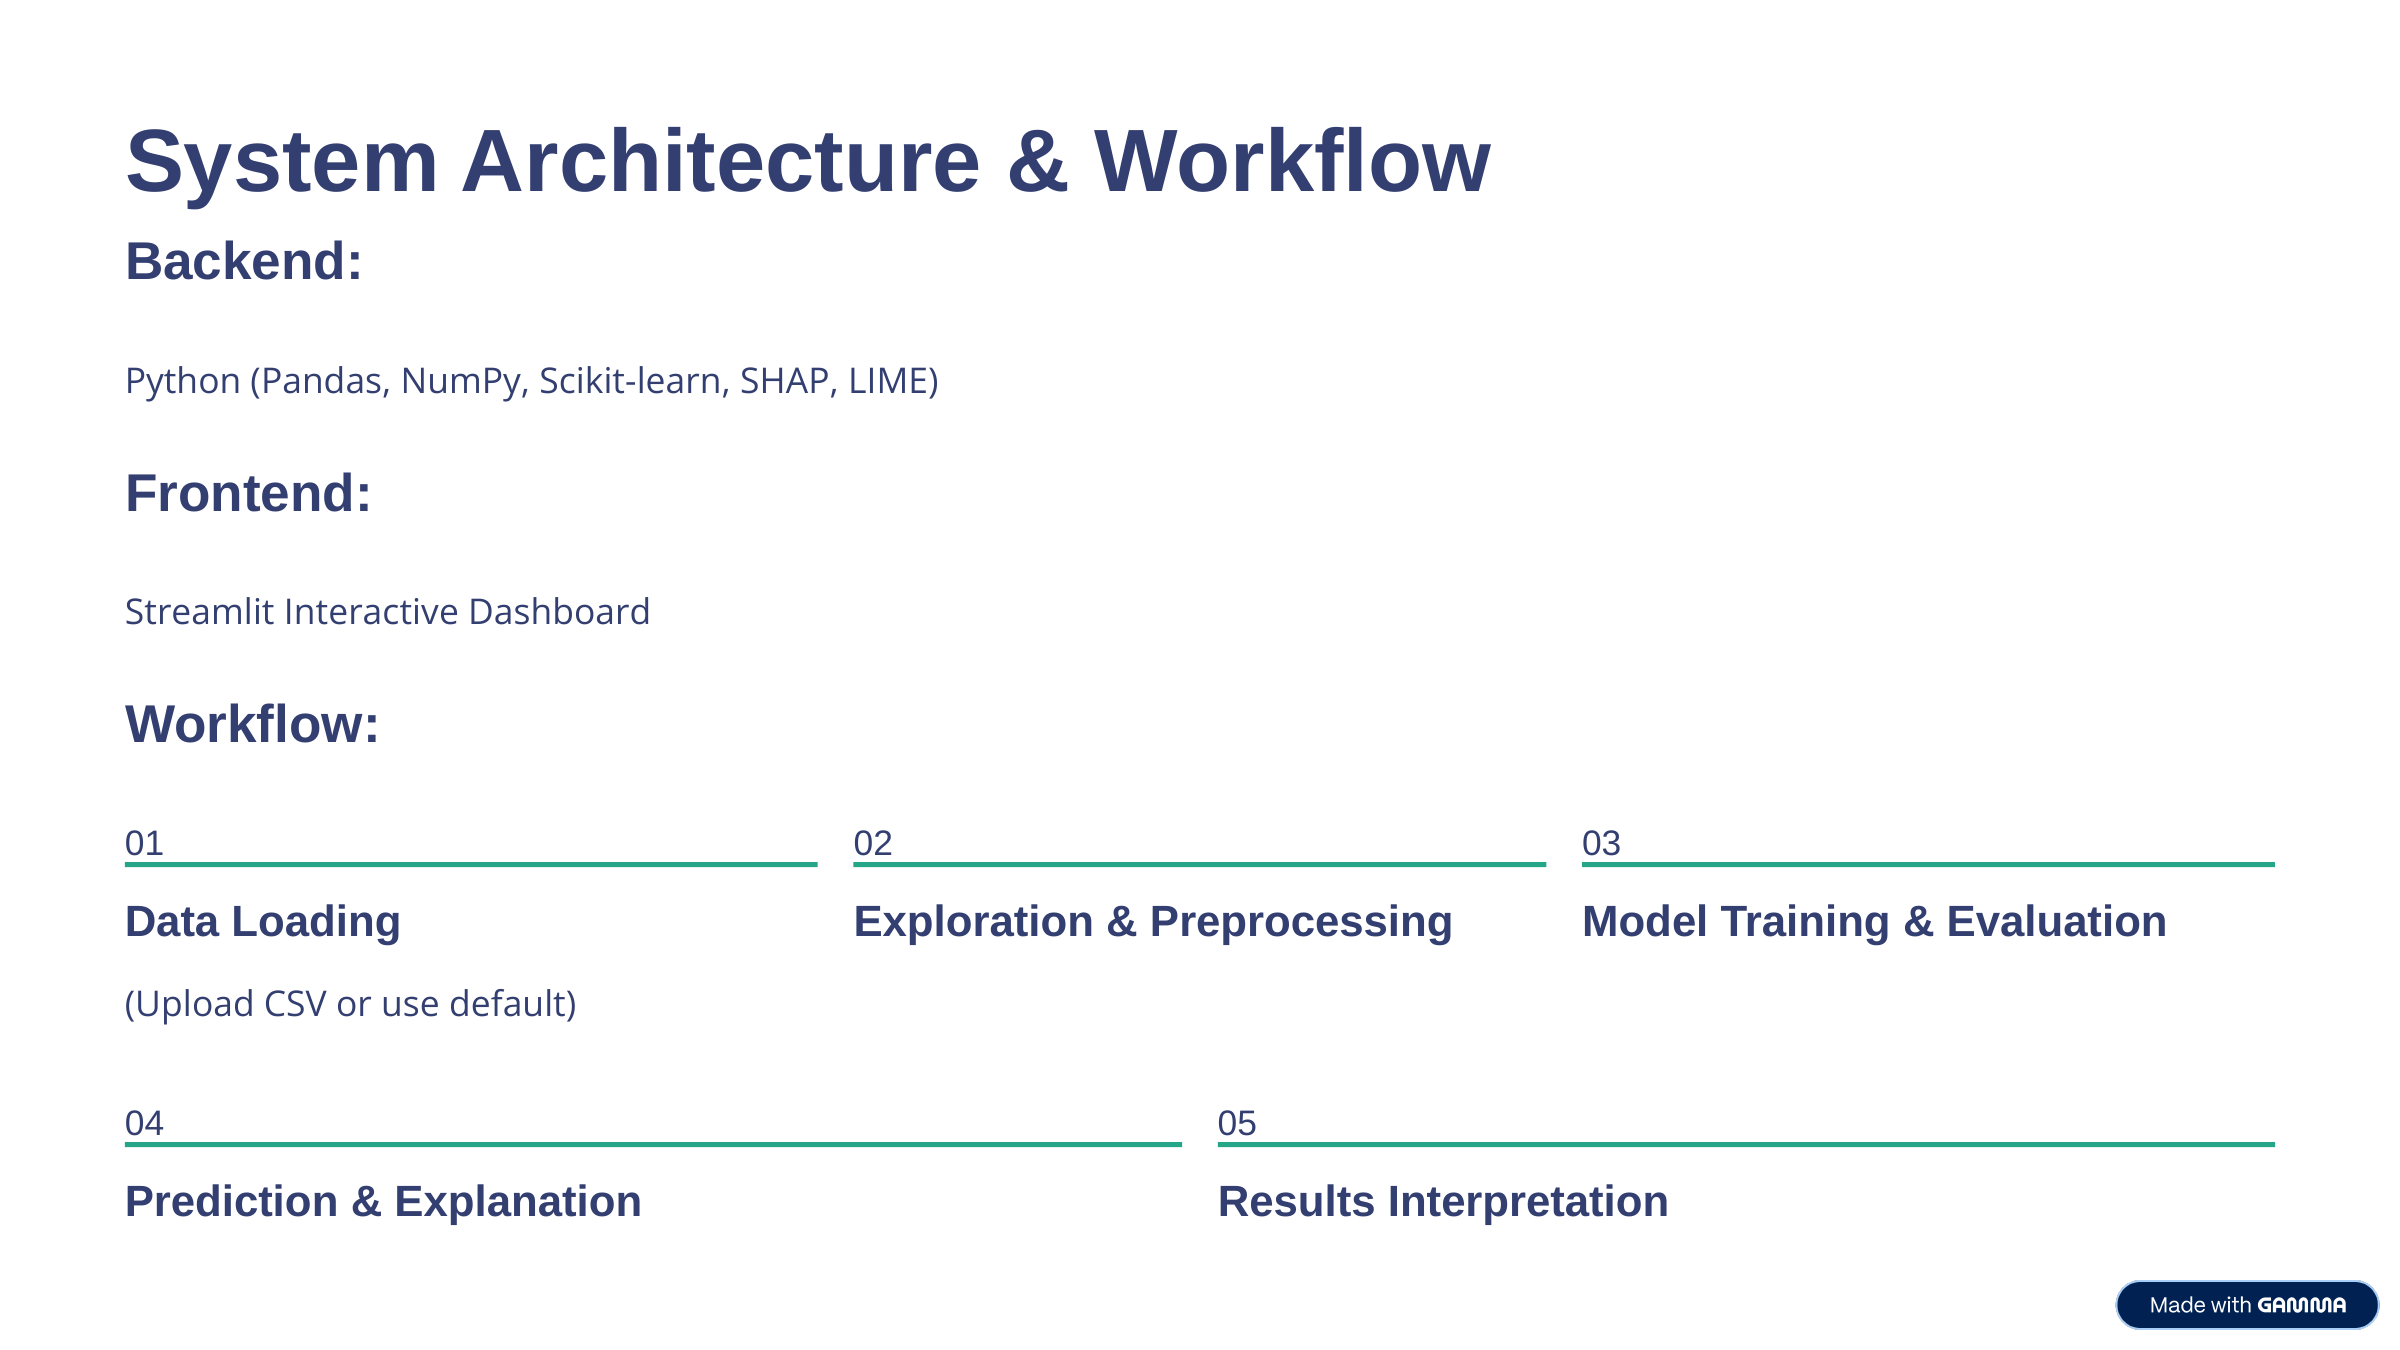

System Architecture & Workflow
Backend:
Python (Pandas, NumPy, Scikit-learn, SHAP, LIME)
Frontend:
Streamlit Interactive Dashboard
Workflow:
01
02
03

Data Loading
Exploration & Preprocessing
Model Training & Evaluation
(Upload CSV or use default)
04
05

Prediction & Explanation
Results Interpretation